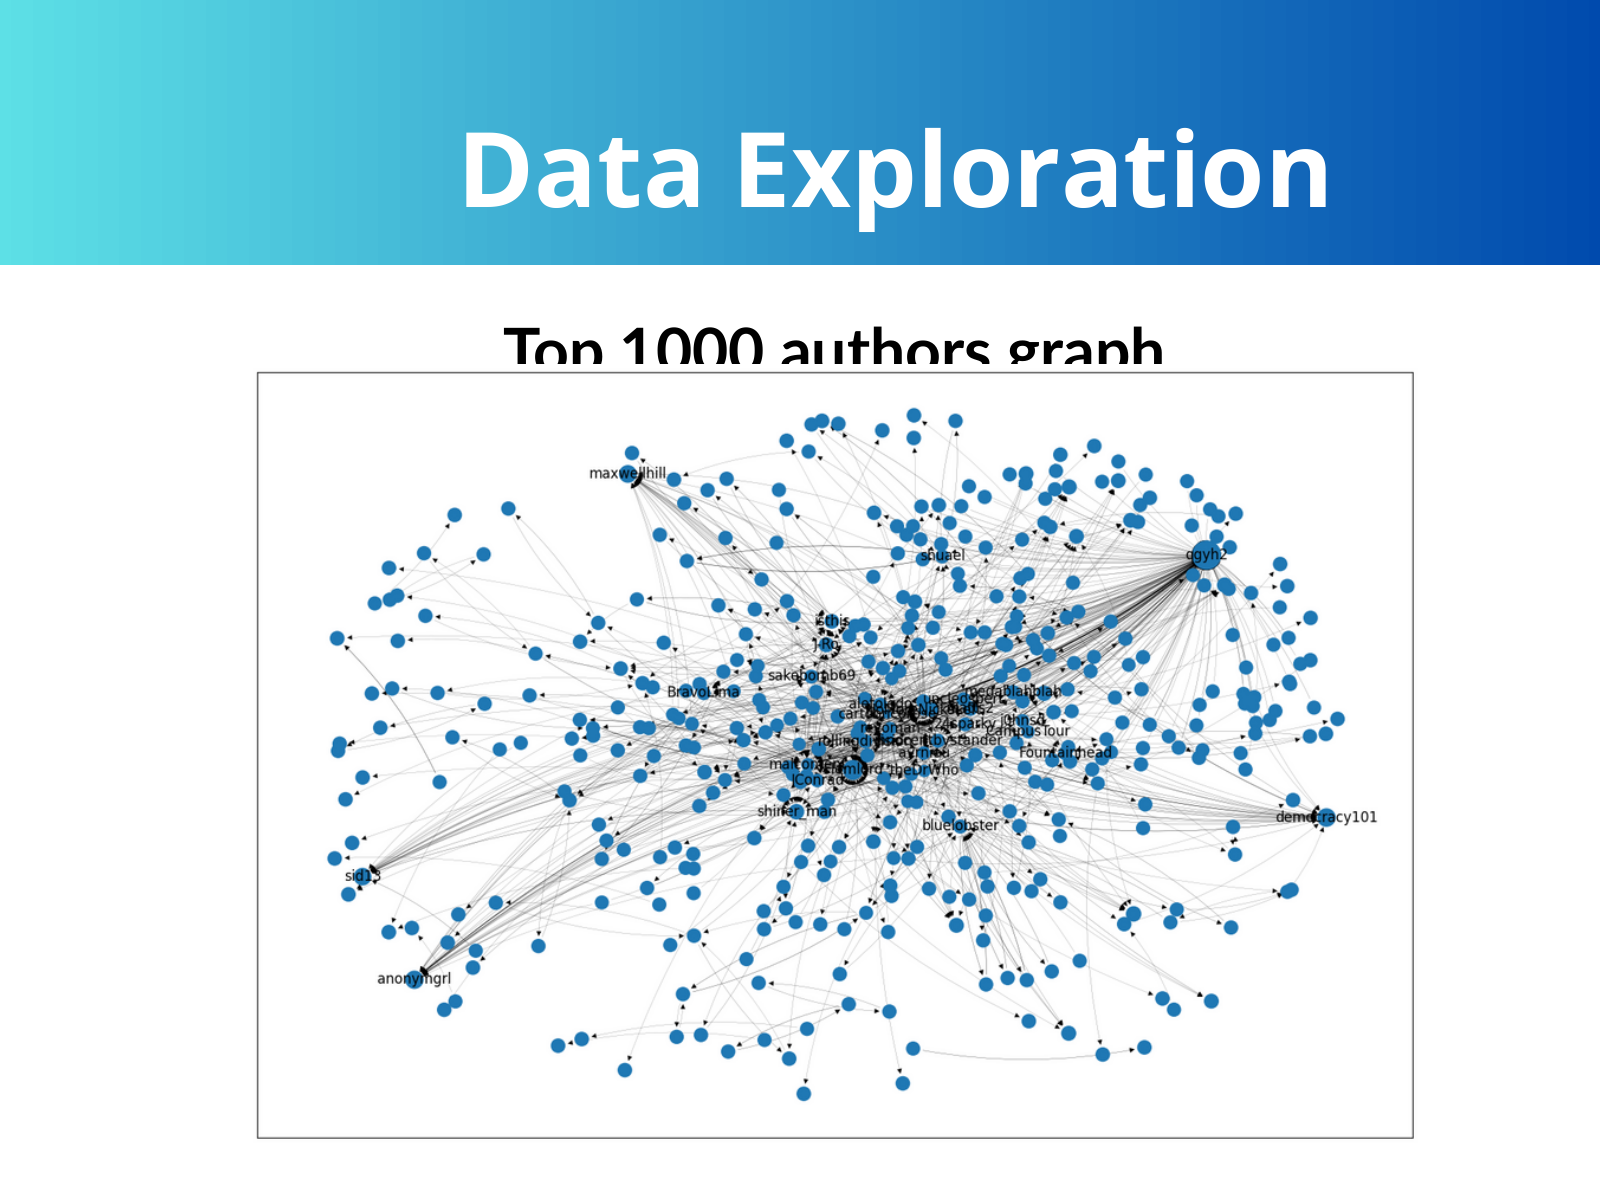

Data Exploration
Dataset
Top 1000 authors graph